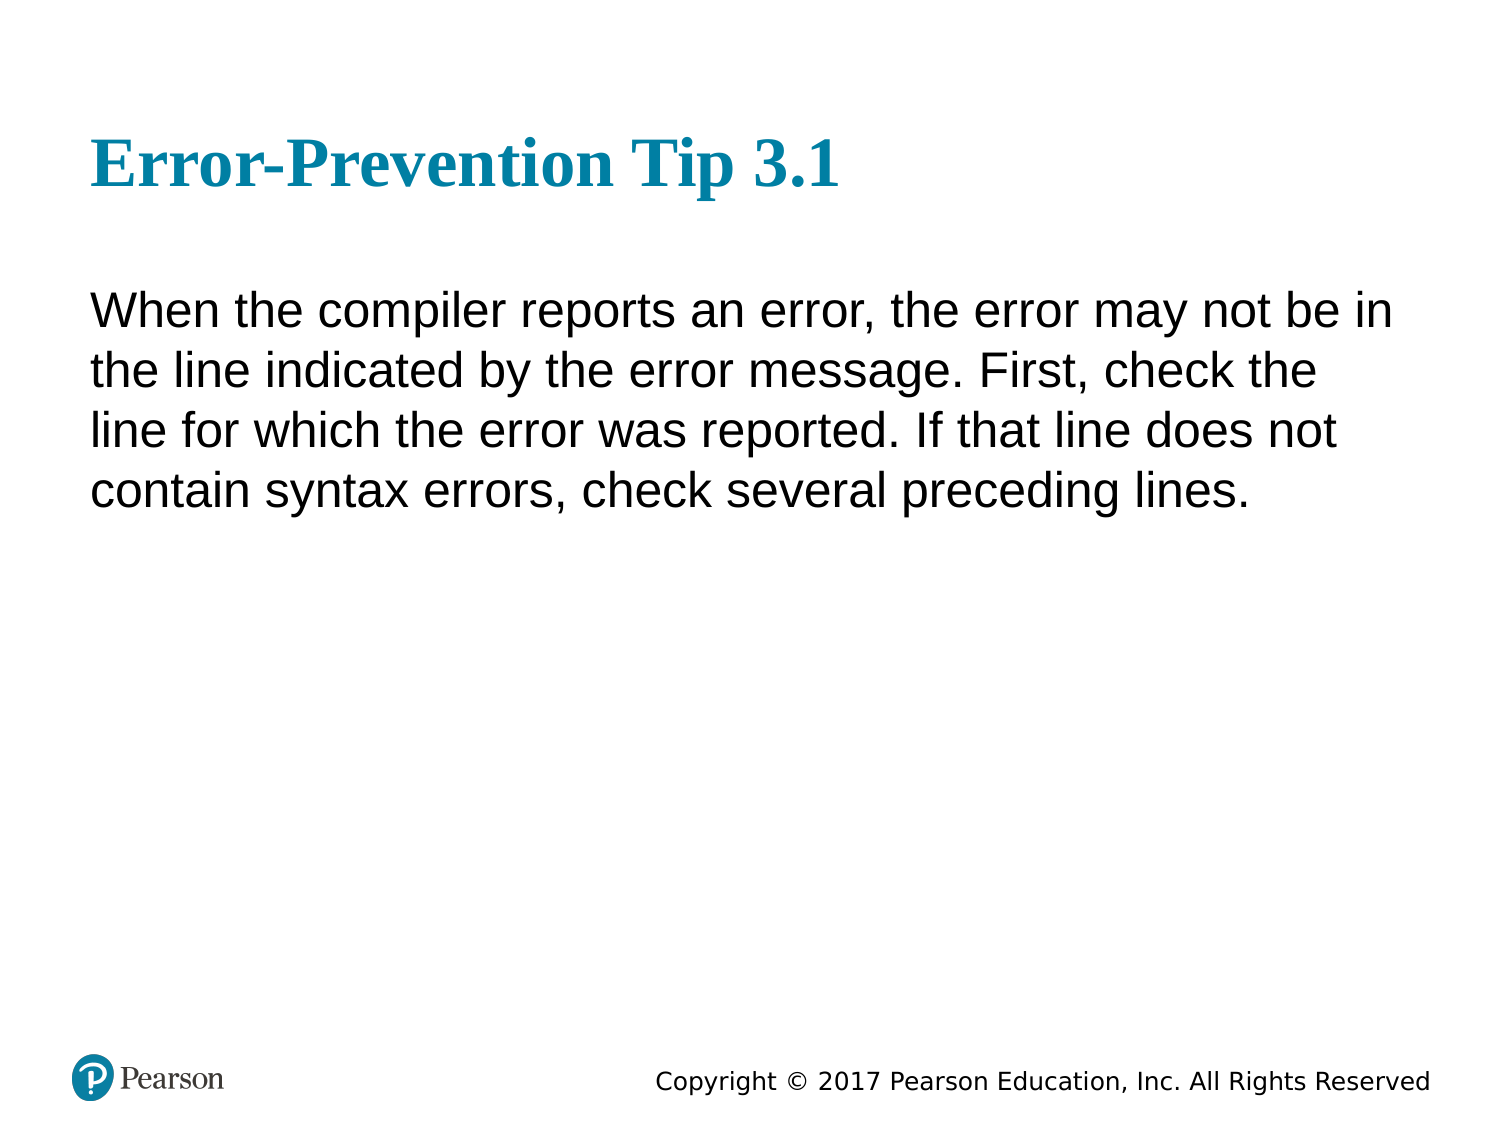

# Error-Prevention Tip 3.1
When the compiler reports an error, the error may not be in the line indicated by the error message. First, check the line for which the error was reported. If that line does not contain syntax errors, check several preceding lines.